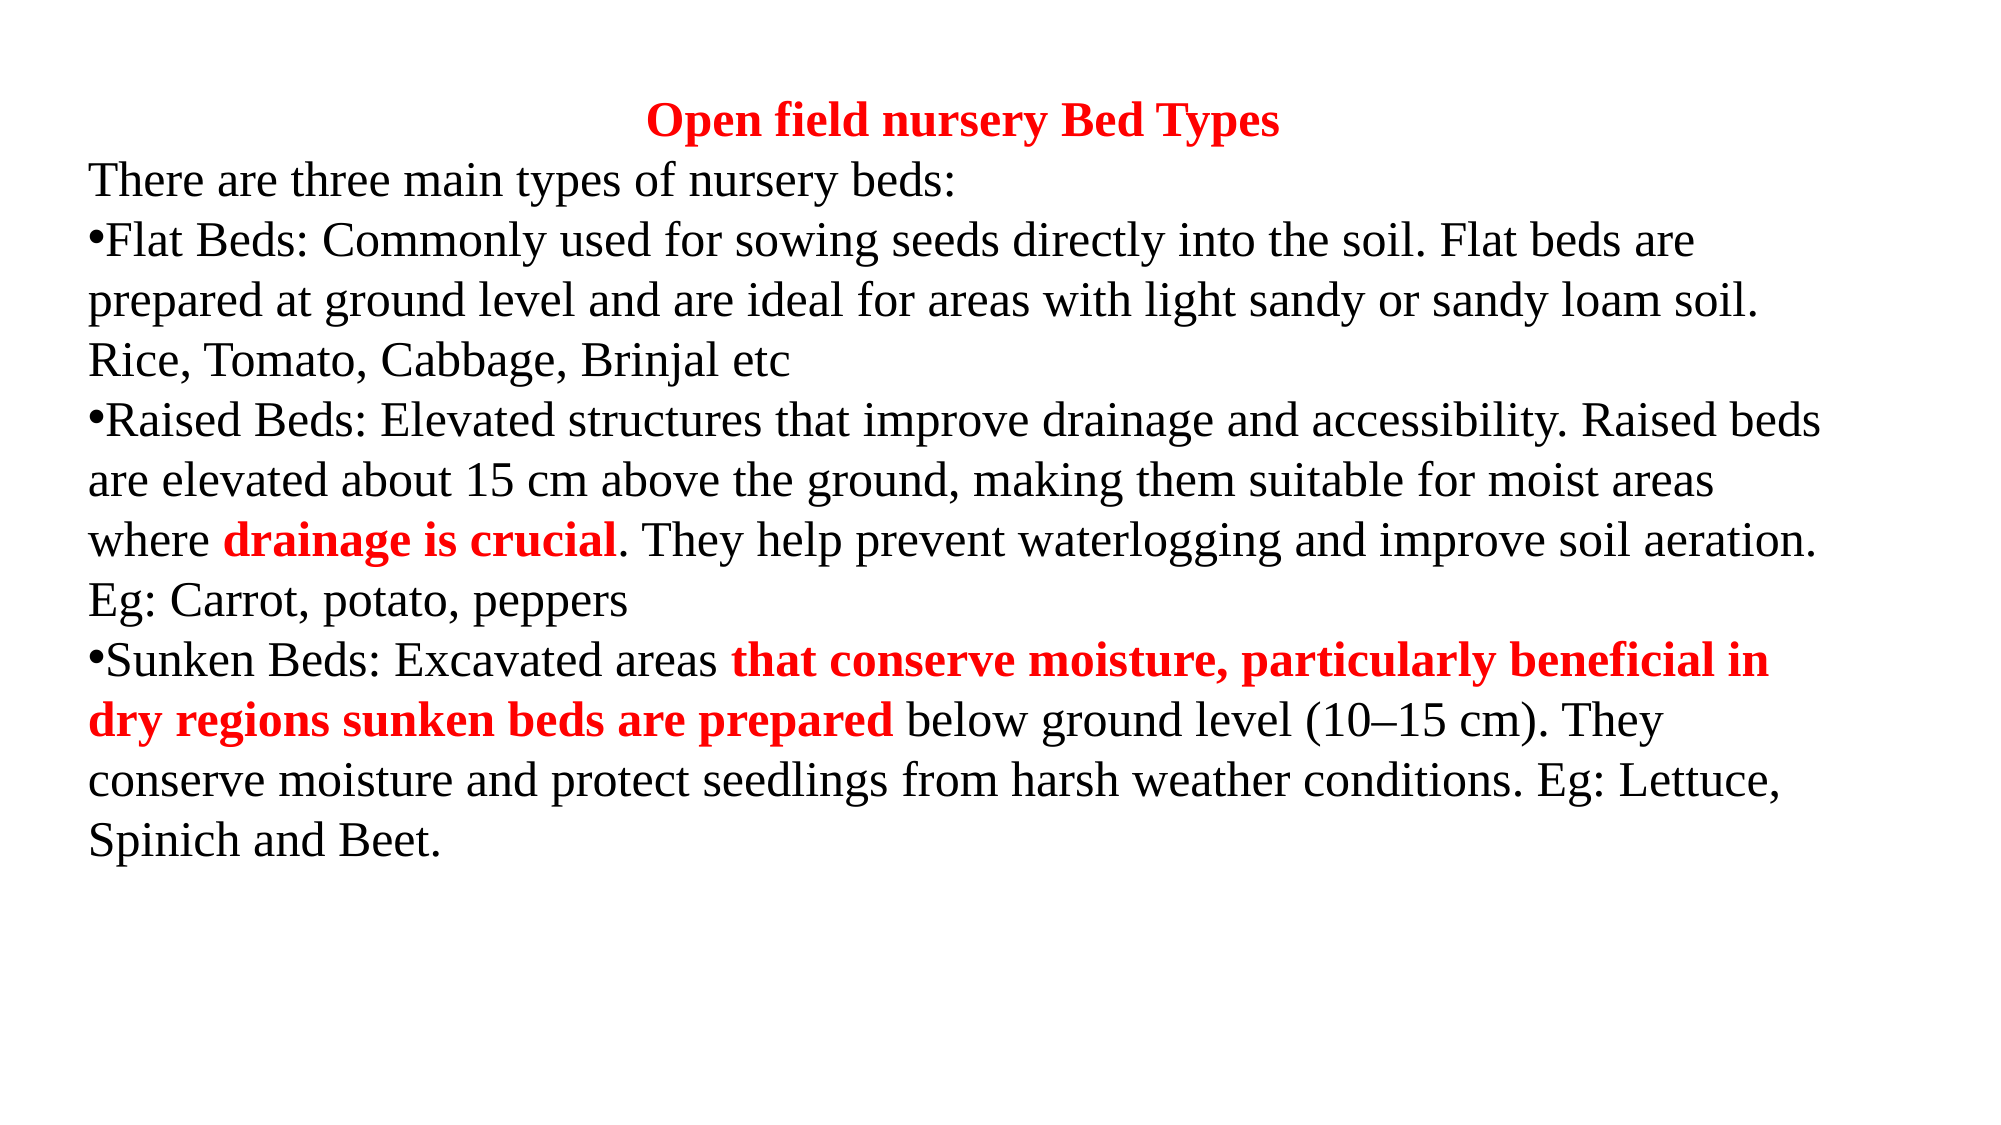

Open field nursery Bed Types
There are three main types of nursery beds:
Flat Beds: Commonly used for sowing seeds directly into the soil. Flat beds are prepared at ground level and are ideal for areas with light sandy or sandy loam soil. Rice, Tomato, Cabbage, Brinjal etc
Raised Beds: Elevated structures that improve drainage and accessibility. Raised beds are elevated about 15 cm above the ground, making them suitable for moist areas where drainage is crucial. They help prevent waterlogging and improve soil aeration. Eg: Carrot, potato, peppers
Sunken Beds: Excavated areas that conserve moisture, particularly beneficial in dry regions sunken beds are prepared below ground level (10–15 cm). They conserve moisture and protect seedlings from harsh weather conditions. Eg: Lettuce, Spinich and Beet.